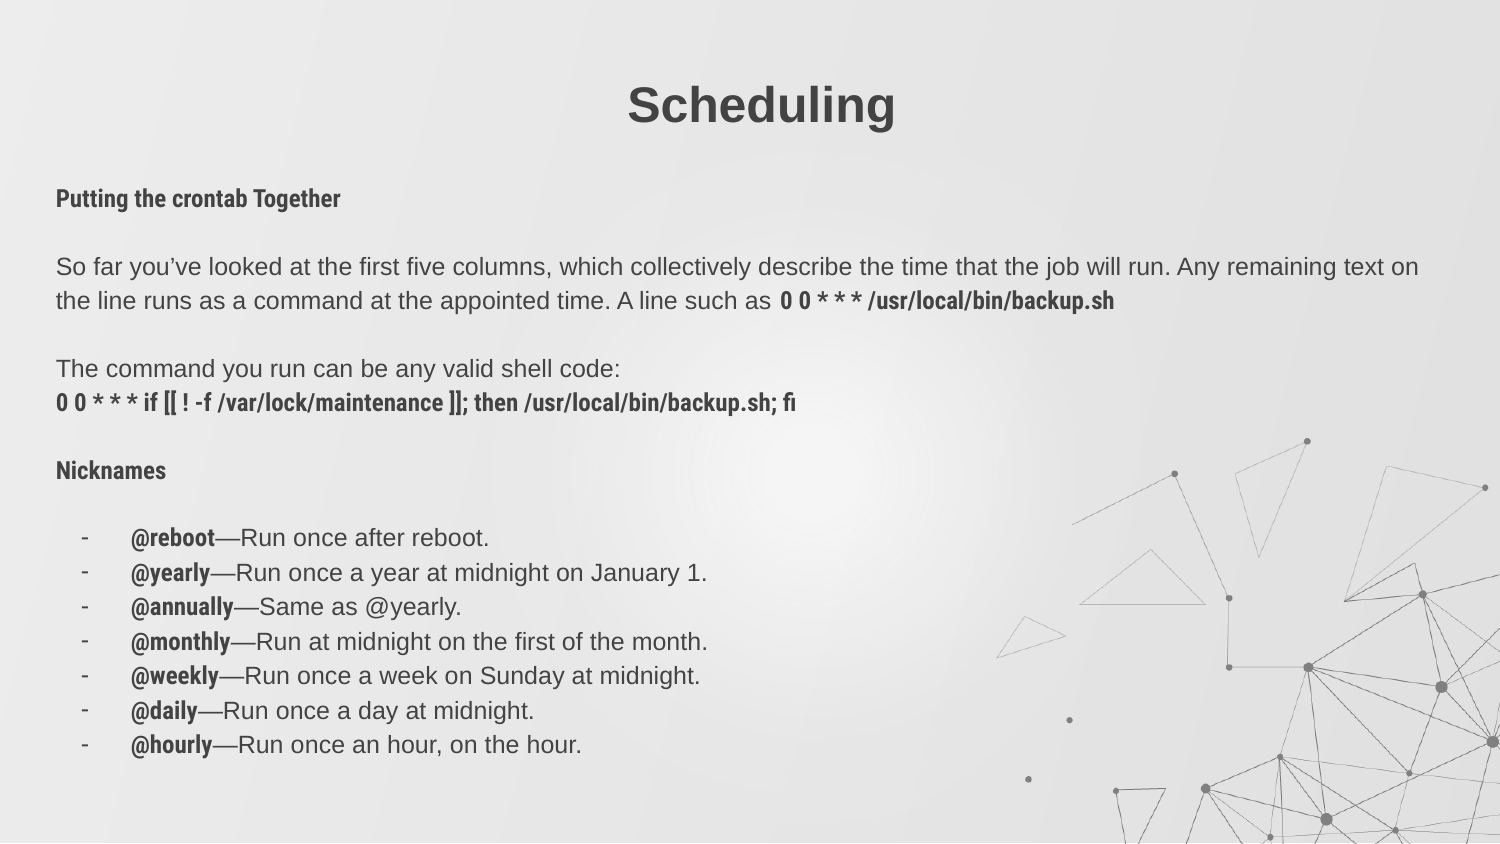

# Scheduling
Putting the crontab Together
So far you’ve looked at the first five columns, which collectively describe the time that the job will run. Any remaining text on the line runs as a command at the appointed time. A line such as 0 0 * * * /usr/local/bin/backup.sh
The command you run can be any valid shell code:
0 0 * * * if [[ ! -f /var/lock/maintenance ]]; then /usr/local/bin/backup.sh; fi
Nicknames
@reboot—Run once after reboot.
@yearly—Run once a year at midnight on January 1.
@annually—Same as @yearly.
@monthly—Run at midnight on the first of the month.
@weekly—Run once a week on Sunday at midnight.
@daily—Run once a day at midnight.
@hourly—Run once an hour, on the hour.